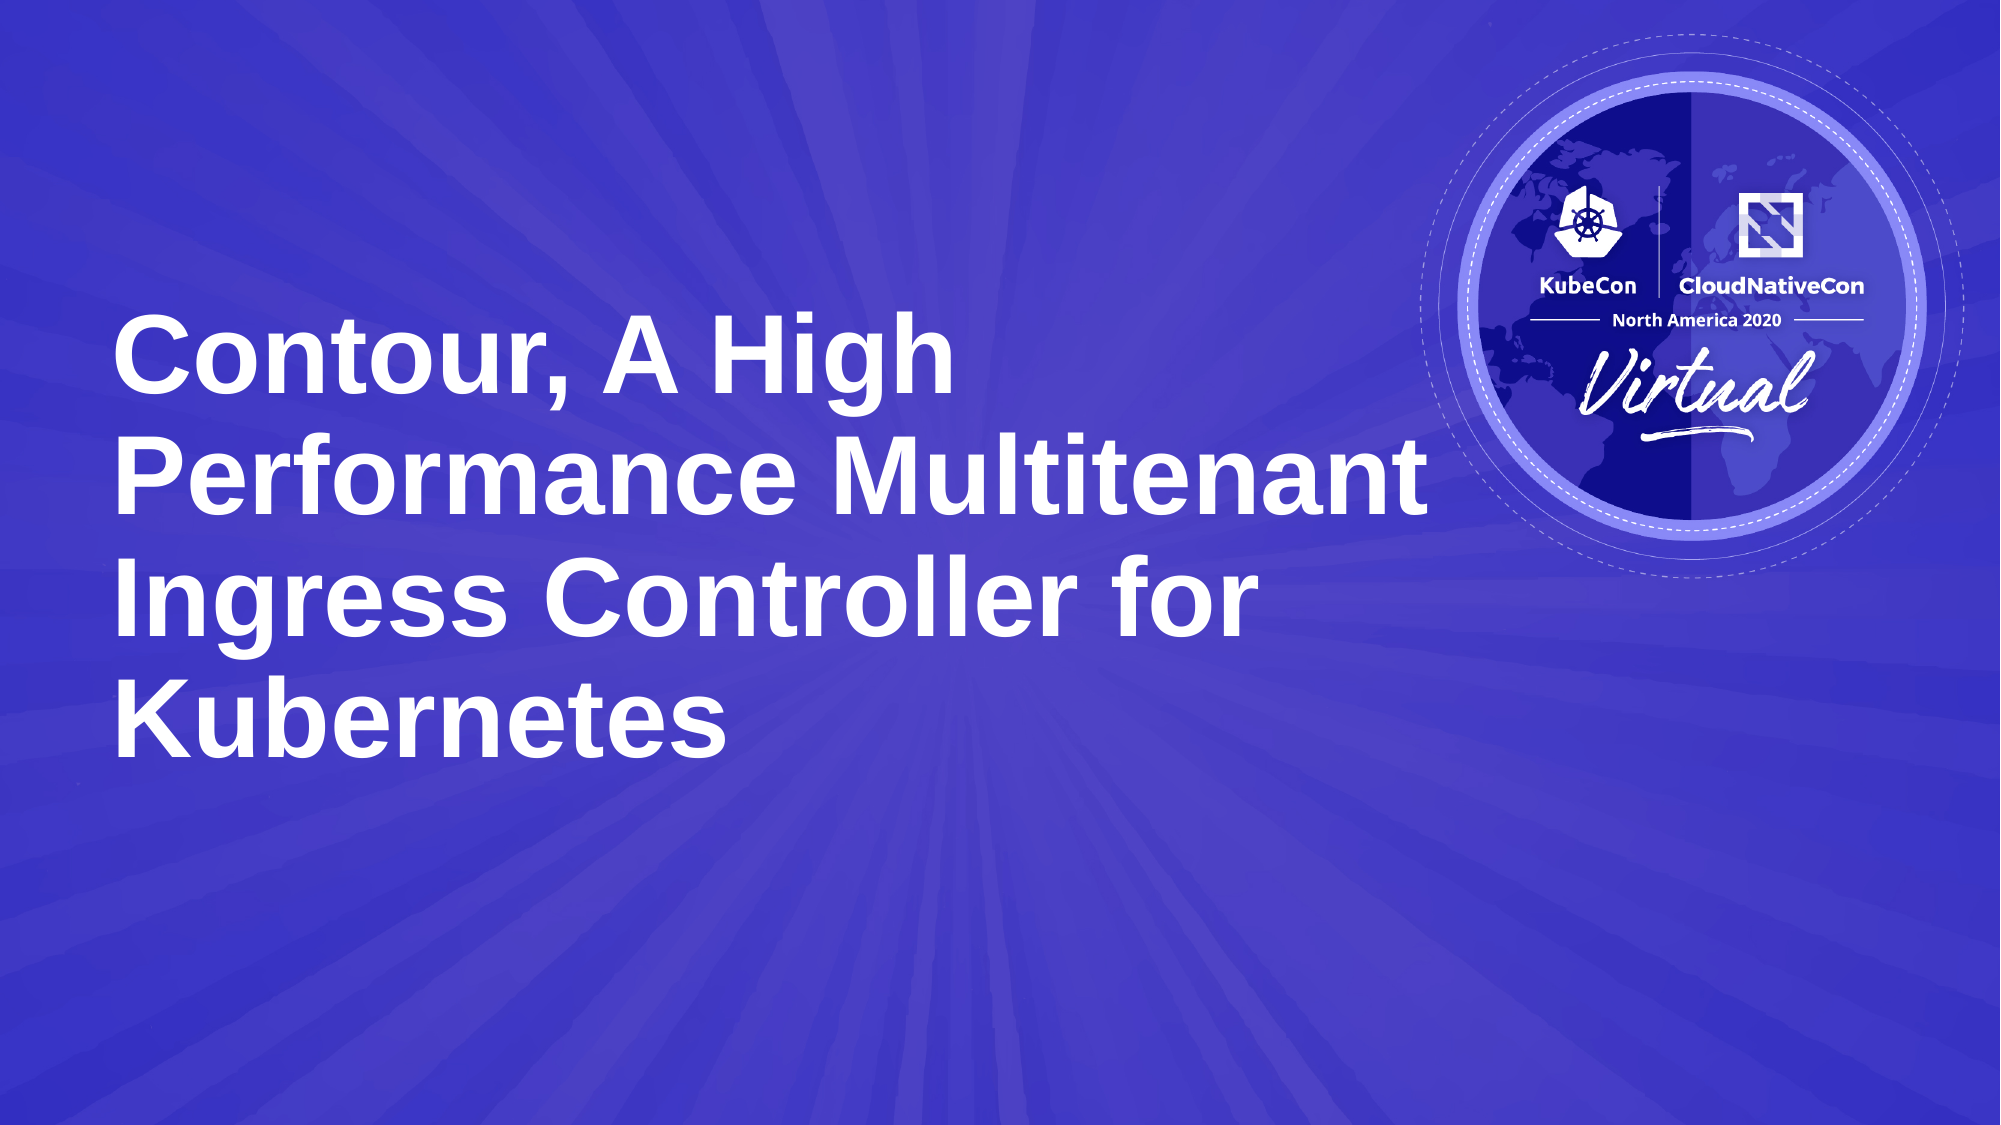

Contour, A High Performance Multitenant Ingress Controller for Kubernetes